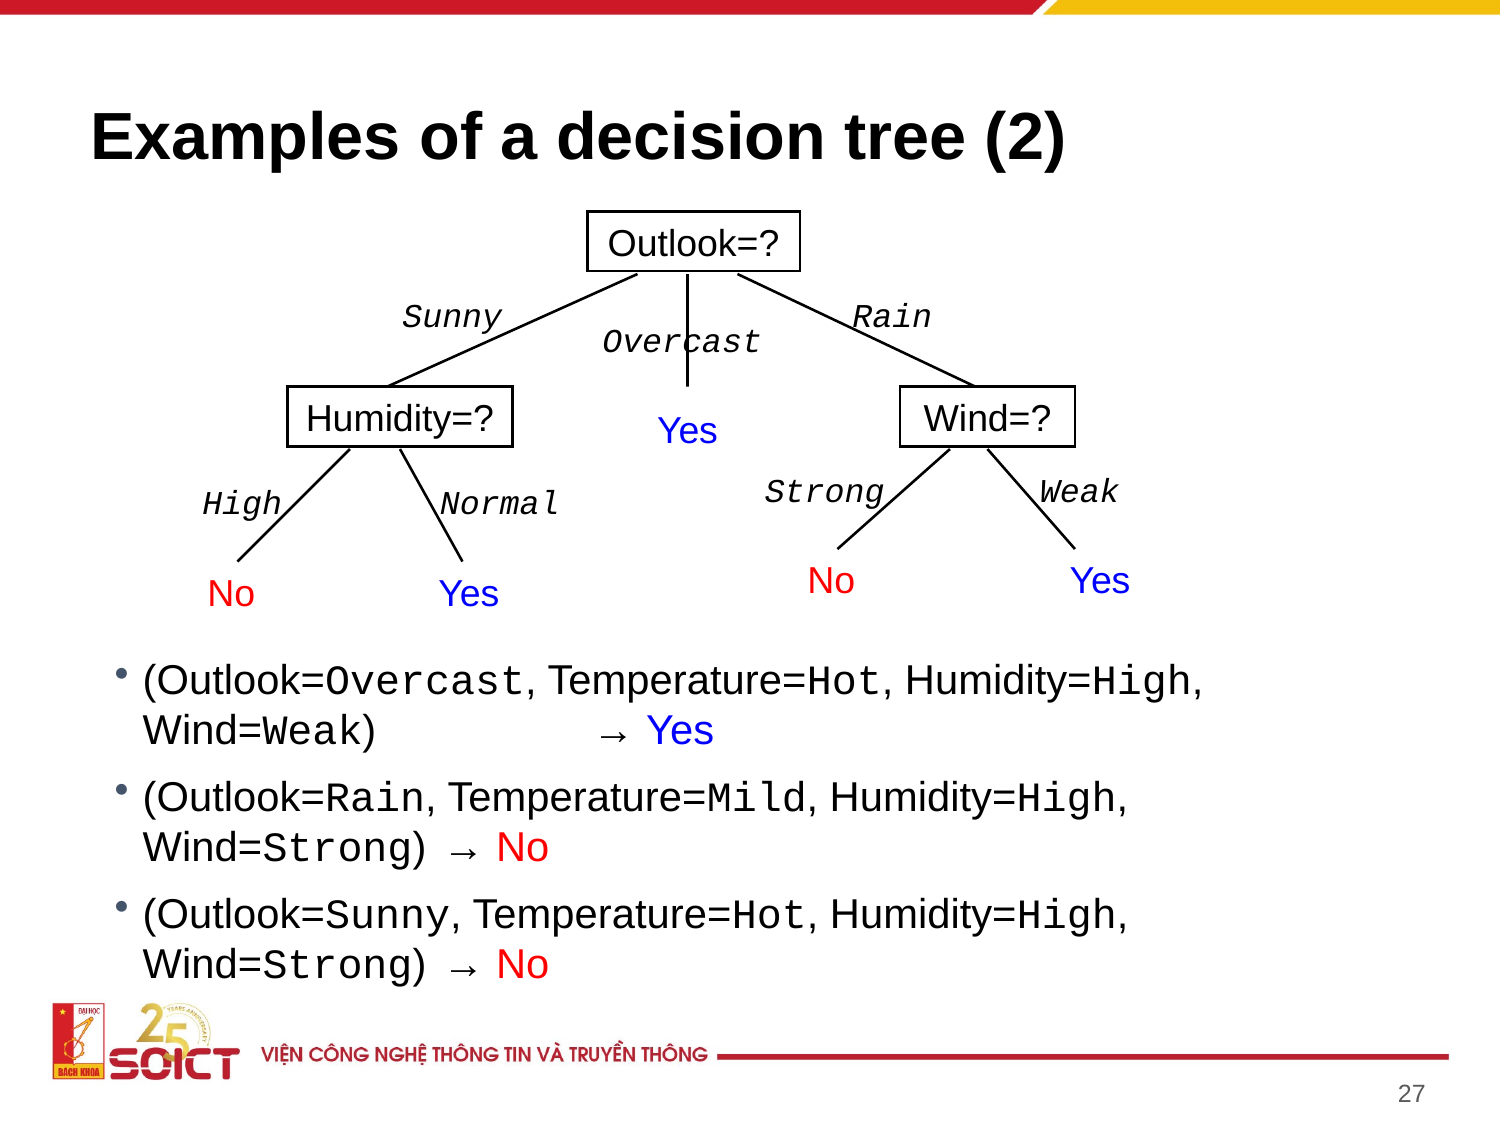

# Examples of a decision tree (2)
Outlook=?

Sunny
Rain
Overcast
Humidity=?
Wind=?
Yes

Strong
Weak
High
Normal
No
Yes
No
Yes
(Outlook=Overcast, Temperature=Hot, Humidity=High, Wind=Weak)		→ Yes
(Outlook=Rain, Temperature=Mild, Humidity=High, Wind=Strong)	→ No
(Outlook=Sunny, Temperature=Hot, Humidity=High, Wind=Strong)	→ No
27